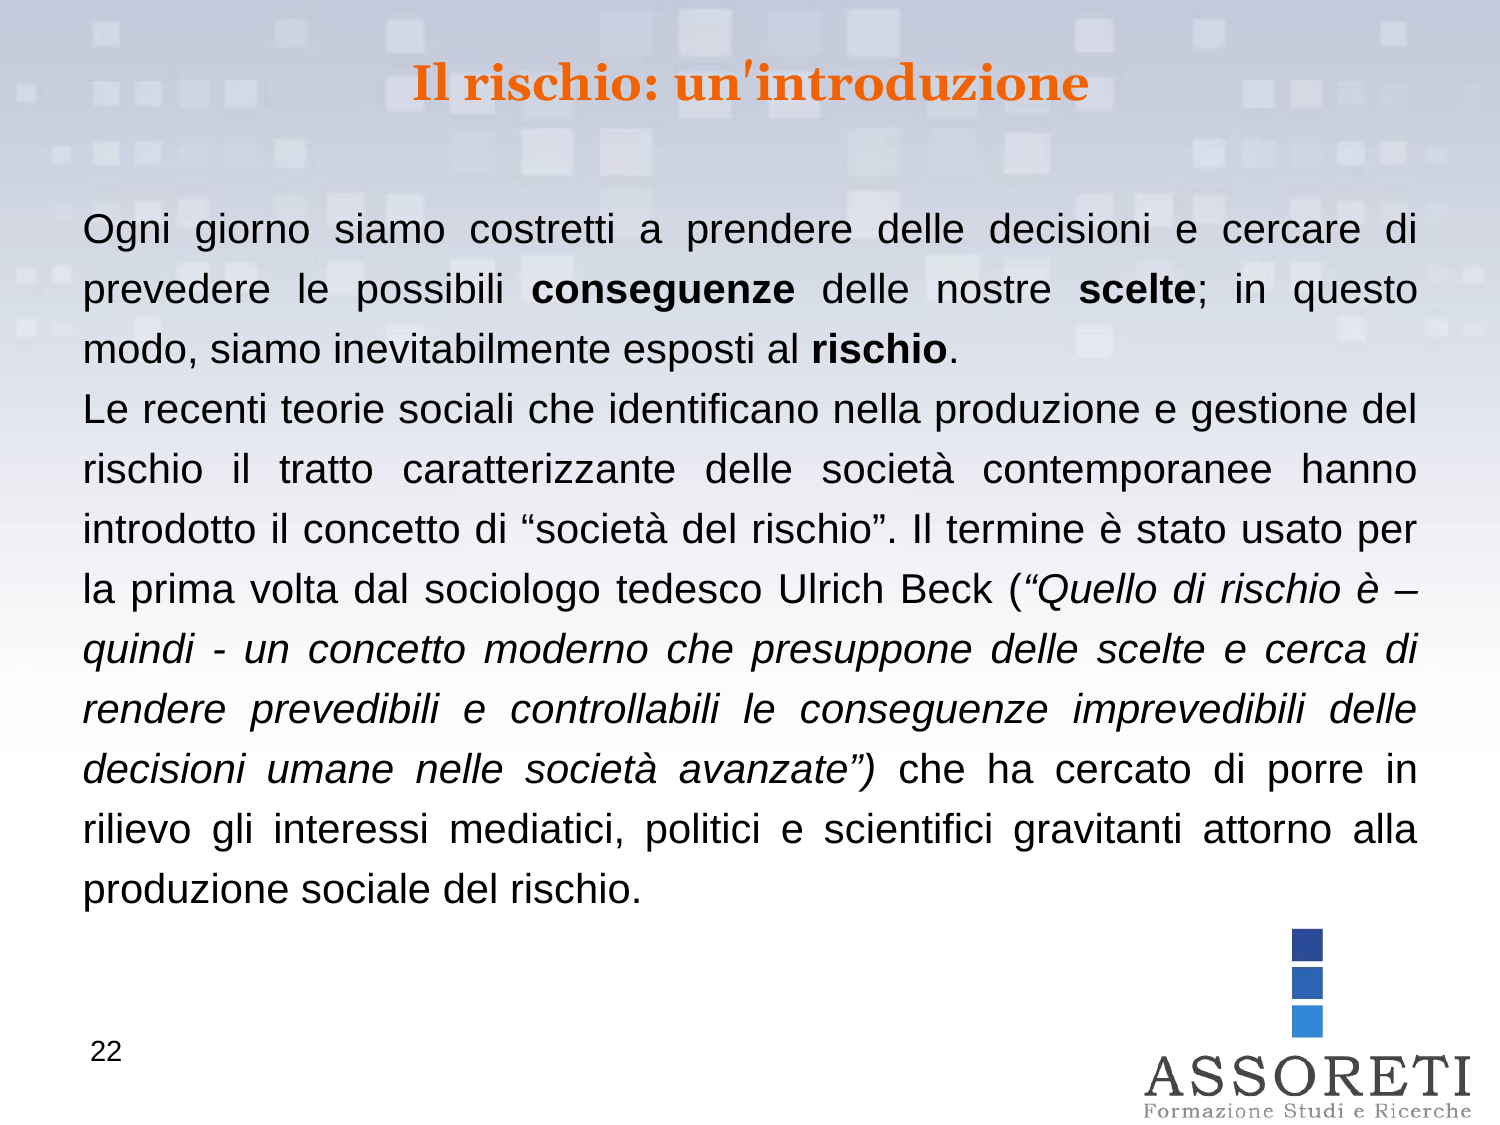

Il rischio: un'introduzione
Ogni giorno siamo costretti a prendere delle decisioni e cercare di prevedere le possibili conseguenze delle nostre scelte; in questo modo, siamo inevitabilmente esposti al rischio.
Le recenti teorie sociali che identificano nella produzione e gestione del rischio il tratto caratterizzante delle società contemporanee hanno introdotto il concetto di “società del rischio”. Il termine è stato usato per la prima volta dal sociologo tedesco Ulrich Beck (“Quello di rischio è – quindi - un concetto moderno che presuppone delle scelte e cerca di rendere prevedibili e controllabili le conseguenze imprevedibili delle decisioni umane nelle società avanzate”) che ha cercato di porre in rilievo gli interessi mediatici, politici e scientifici gravitanti attorno alla produzione sociale del rischio.
22